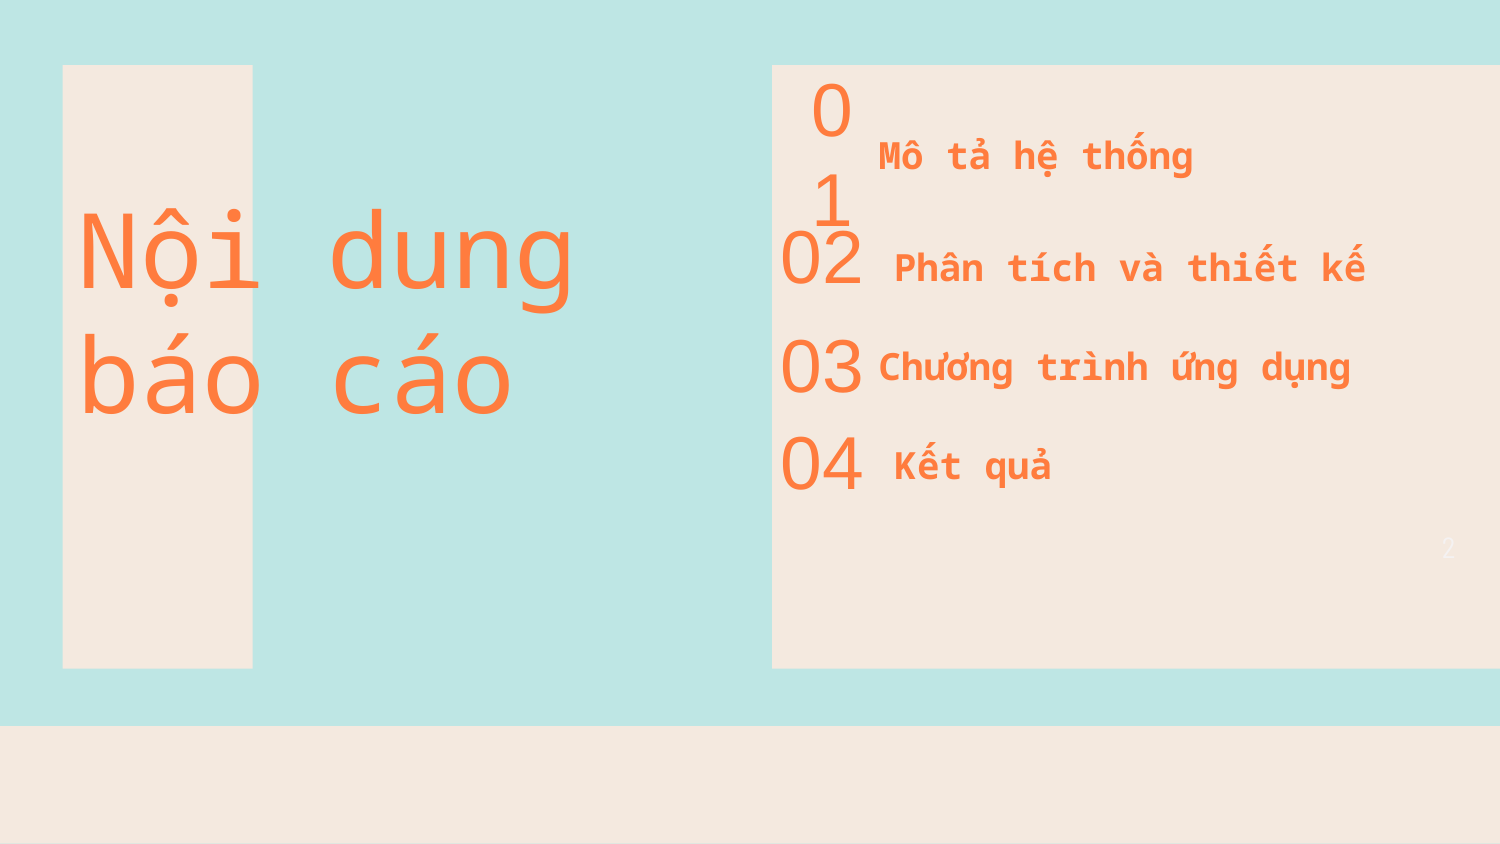

# Mô tả hệ thống
01
02
Phân tích và thiết kế
Nội dung báo cáo
Chương trình ứng dụng
03
Kết quả
04
2